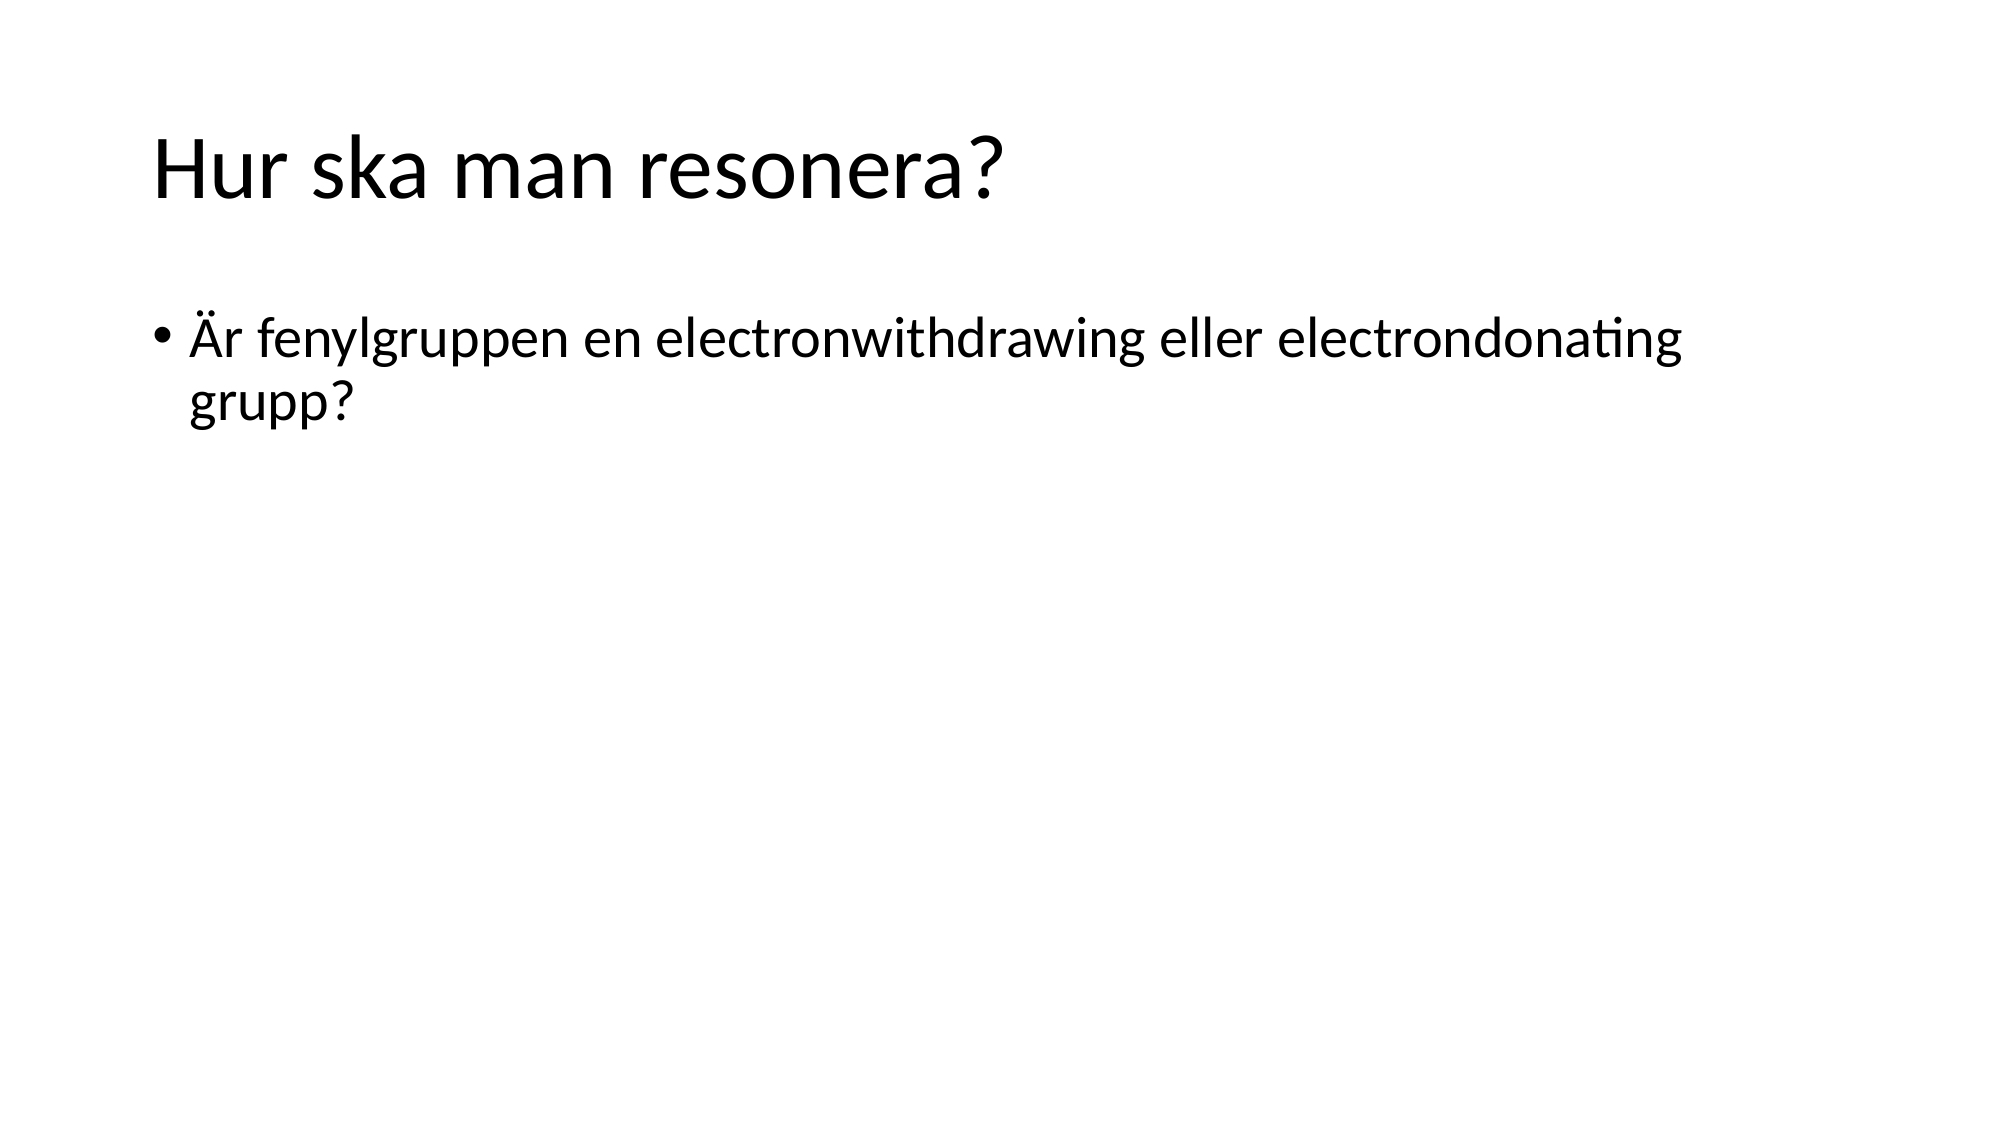

# Hur ska man resonera?
Är fenylgruppen en electronwithdrawing eller electrondonating grupp?